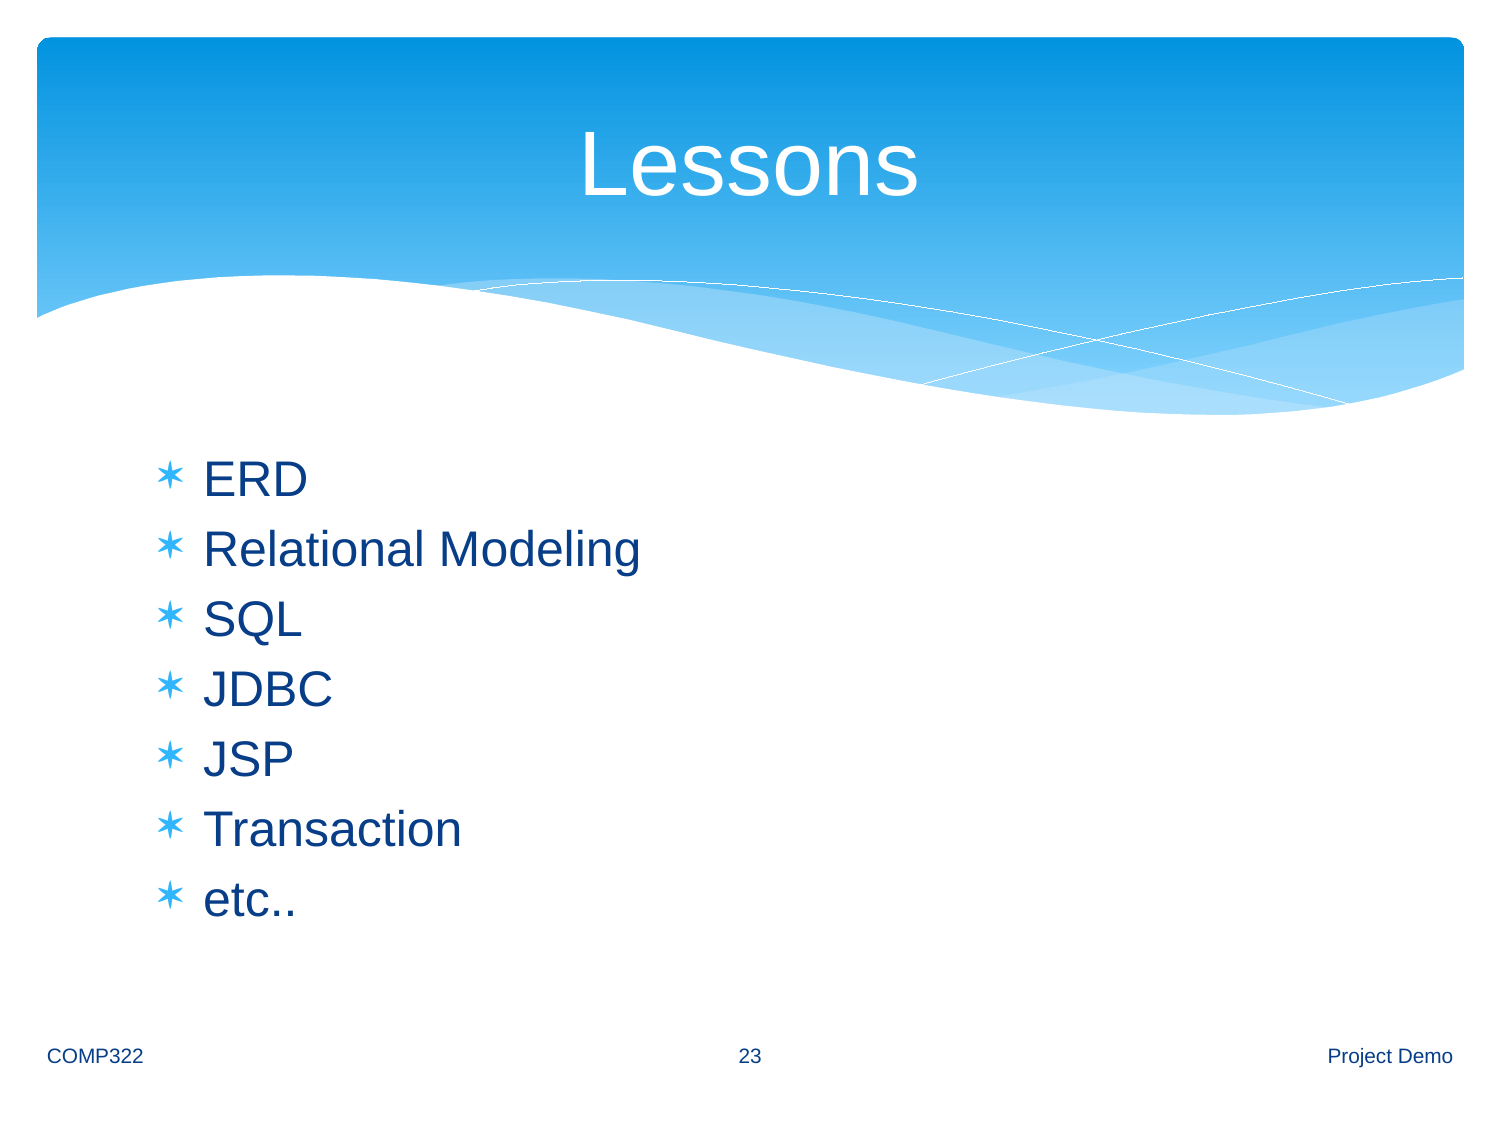

# Lessons
ERD
Relational Modeling
SQL
JDBC
JSP
Transaction
etc..

23
COMP322
Project Demo